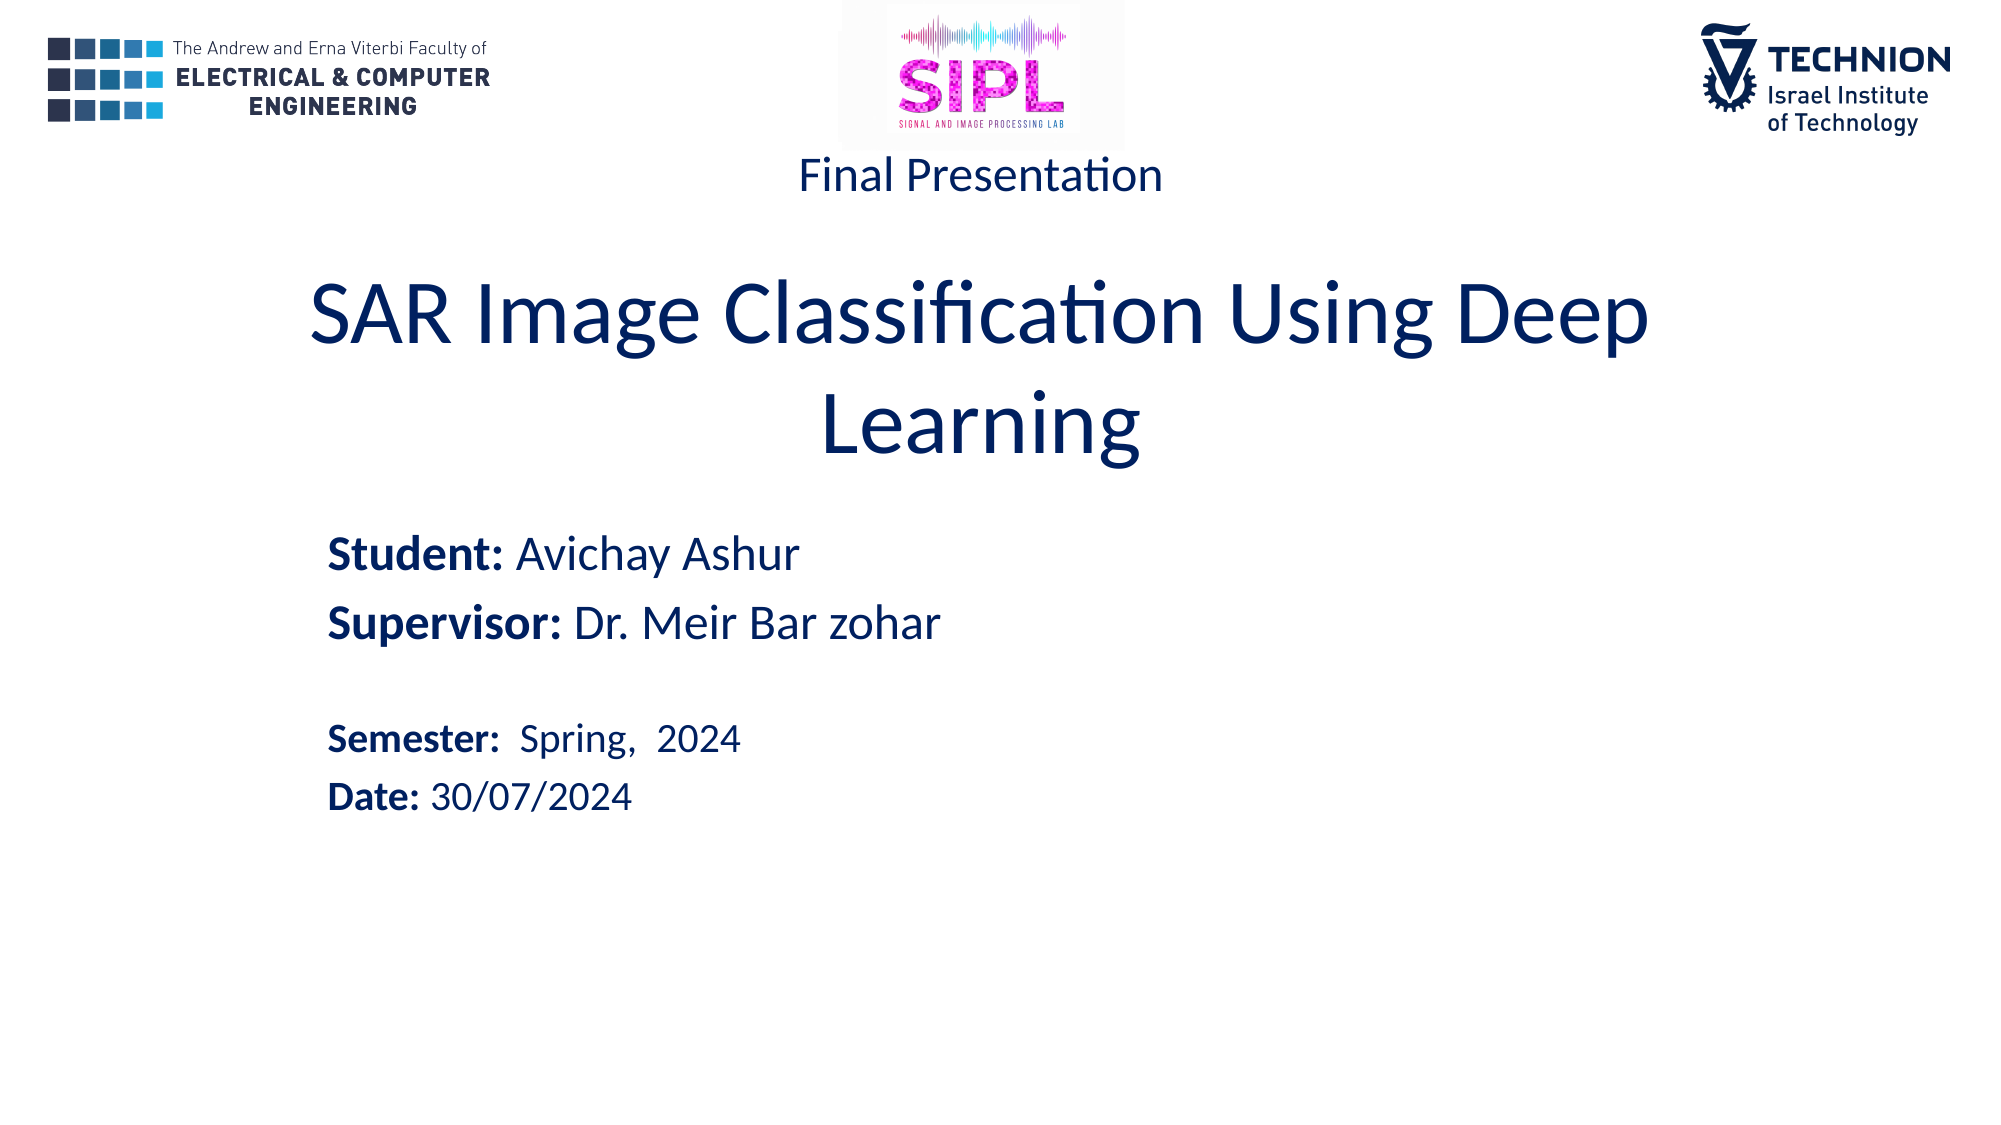

# Final Presentation SAR Image Classification Using Deep Learning
Student: Avichay Ashur
Supervisor: Dr. Meir Bar zohar

Semester:  Spring,  2024
Date: 30/07/2024